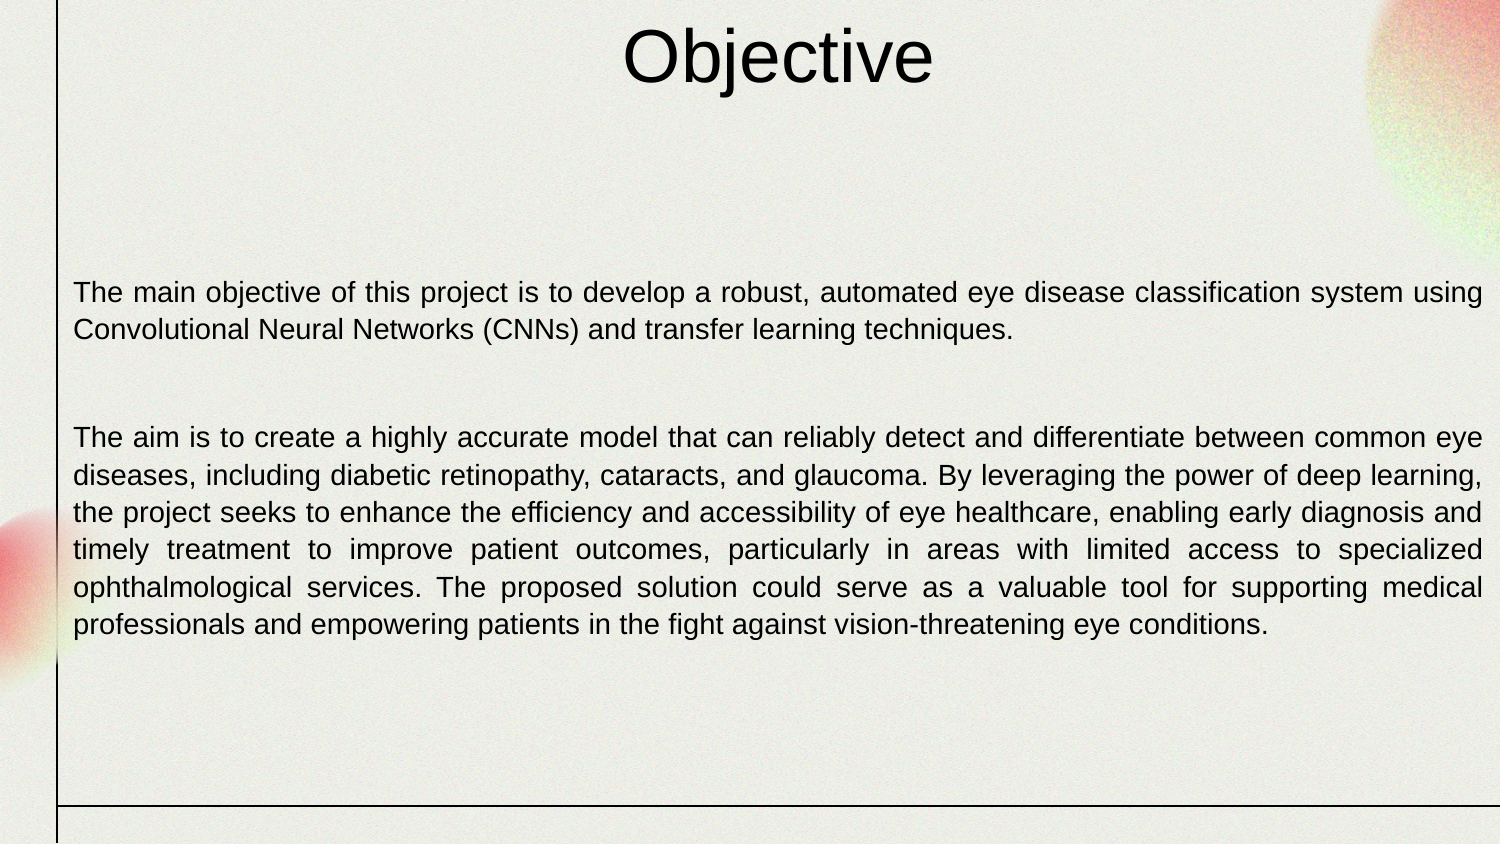

Objective
The main objective of this project is to develop a robust, automated eye disease classification system using Convolutional Neural Networks (CNNs) and transfer learning techniques.

The aim is to create a highly accurate model that can reliably detect and differentiate between common eye diseases, including diabetic retinopathy, cataracts, and glaucoma. By leveraging the power of deep learning, the project seeks to enhance the efficiency and accessibility of eye healthcare, enabling early diagnosis and timely treatment to improve patient outcomes, particularly in areas with limited access to specialized ophthalmological services. The proposed solution could serve as a valuable tool for supporting medical professionals and empowering patients in the fight against vision-threatening eye conditions.